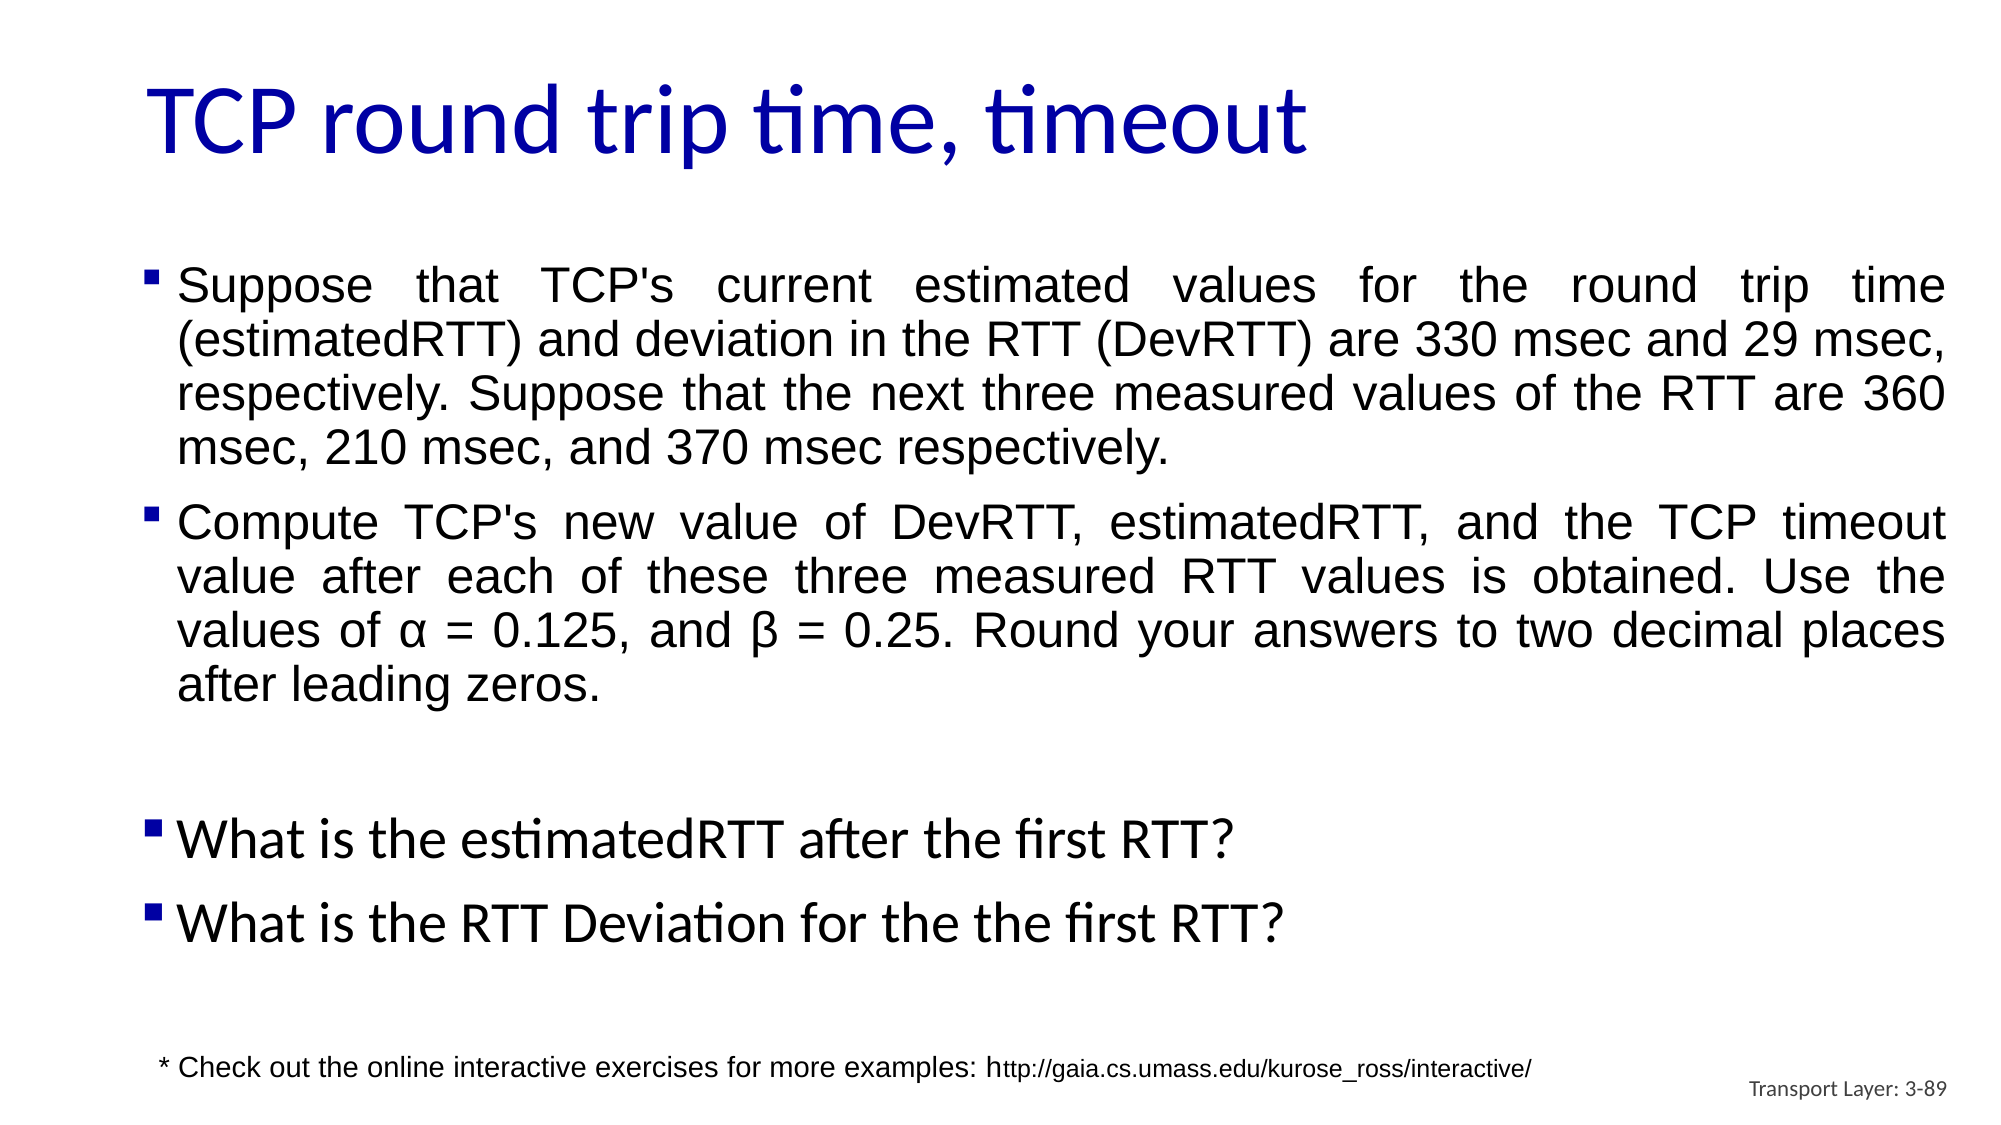

# TCP round trip time, timeout
Suppose that TCP's current estimated values for the round trip time (estimatedRTT) and deviation in the RTT (DevRTT) are 330 msec and 29 msec, respectively. Suppose that the next three measured values of the RTT are 360 msec, 210 msec, and 370 msec respectively.
Compute TCP's new value of DevRTT, estimatedRTT, and the TCP timeout value after each of these three measured RTT values is obtained. Use the values of α = 0.125, and β = 0.25. Round your answers to two decimal places after leading zeros.

What is the estimatedRTT after the first RTT?
What is the RTT Deviation for the the first RTT?
* Check out the online interactive exercises for more examples: http://gaia.cs.umass.edu/kurose_ross/interactive/
Transport Layer: 3-89